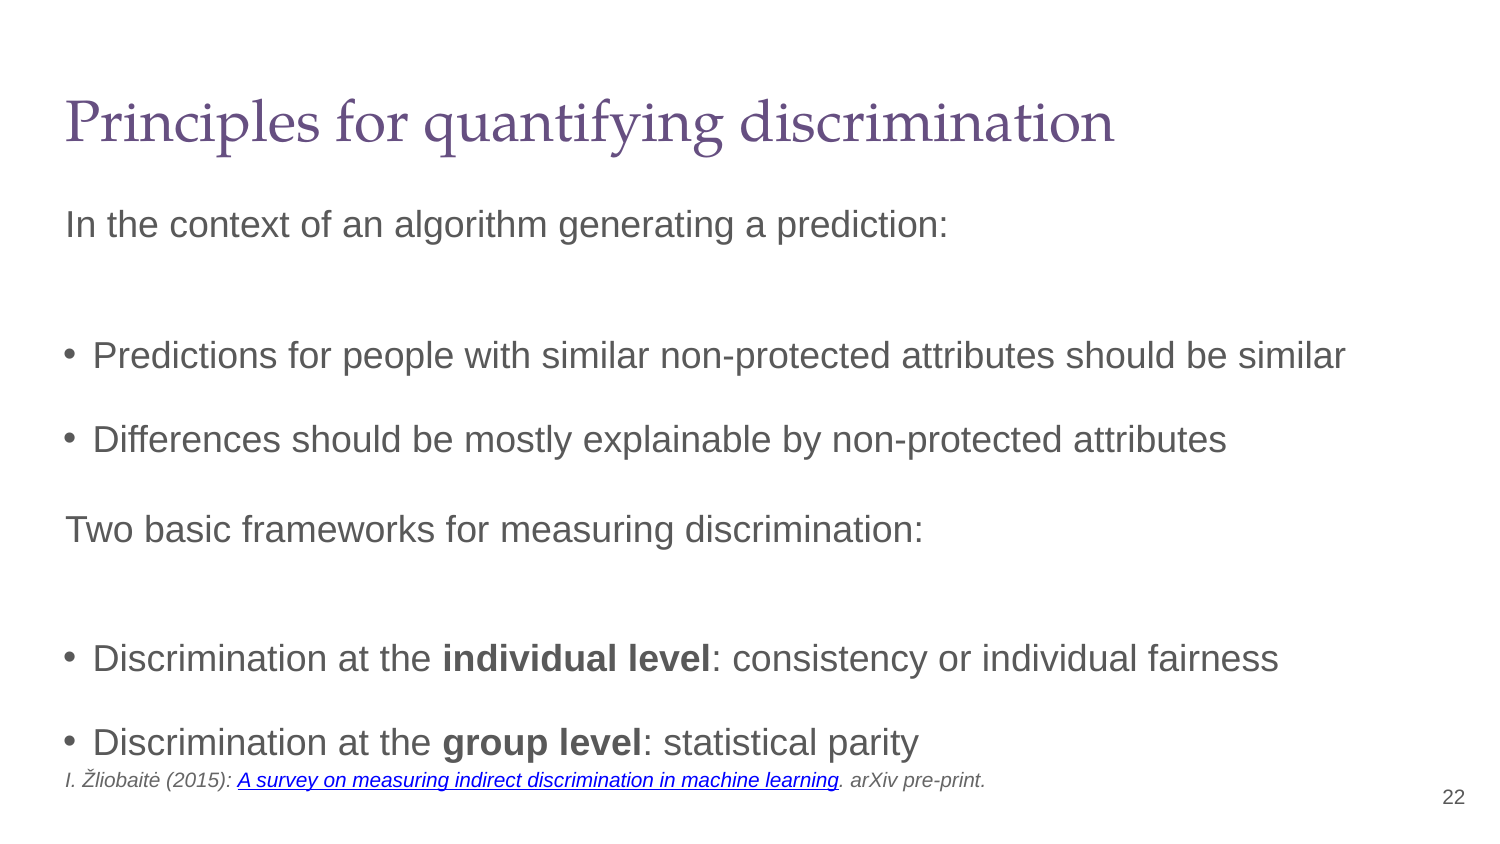

# Principles for quantifying discrimination
In the context of an algorithm generating a prediction:

Predictions for people with similar non-protected attributes should be similar
Differences should be mostly explainable by non-protected attributes

Two basic frameworks for measuring discrimination:

Discrimination at the individual level: consistency or individual fairness
Discrimination at the group level: statistical parity
I. Žliobaitė (2015): A survey on measuring indirect discrimination in machine learning. arXiv pre-print.
22